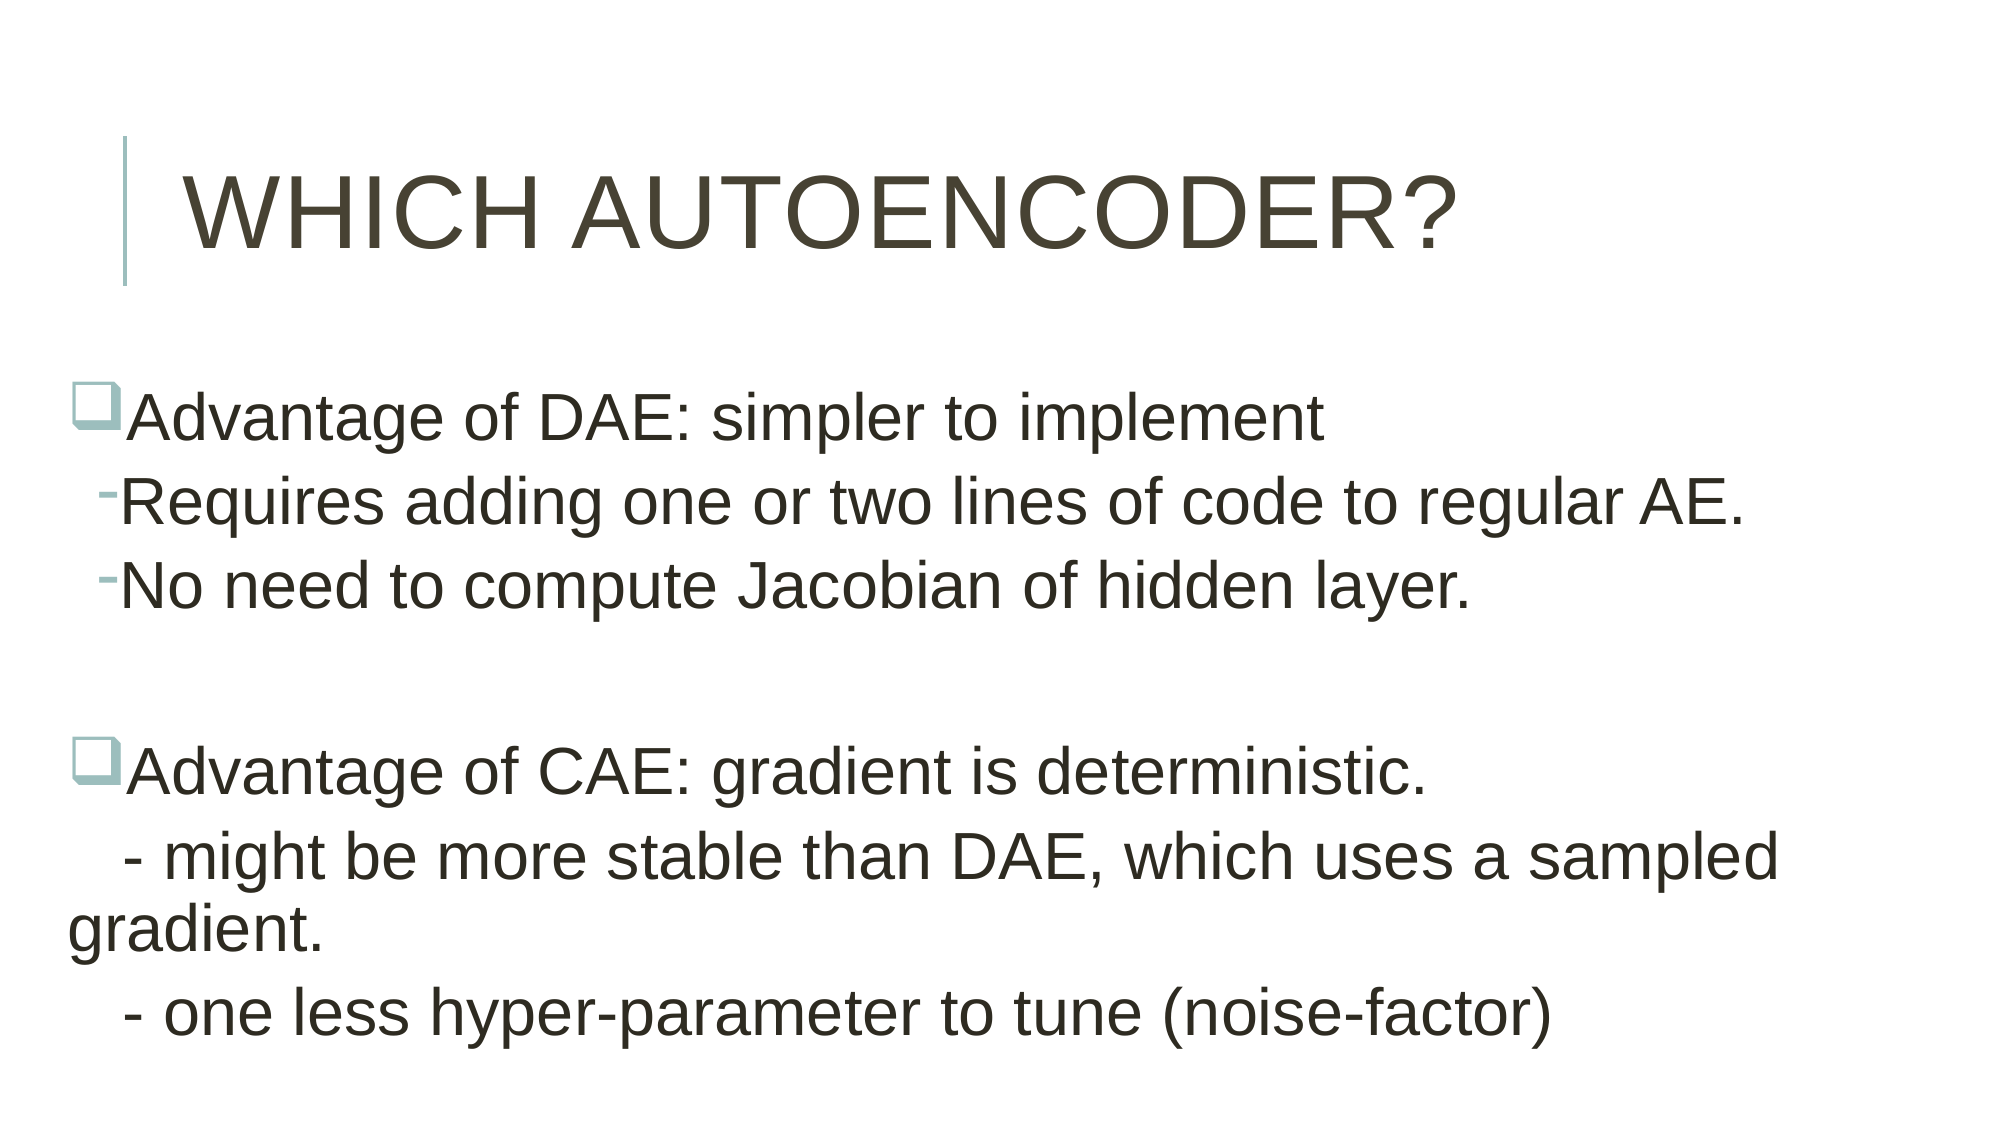

# Which autoencoder?
Advantage of DAE: simpler to implement
Requires adding one or two lines of code to regular AE.
No need to compute Jacobian of hidden layer.

Advantage of CAE: gradient is deterministic.
   - might be more stable than DAE, which uses a sampled gradient.
   - one less hyper-parameter to tune (noise-factor)